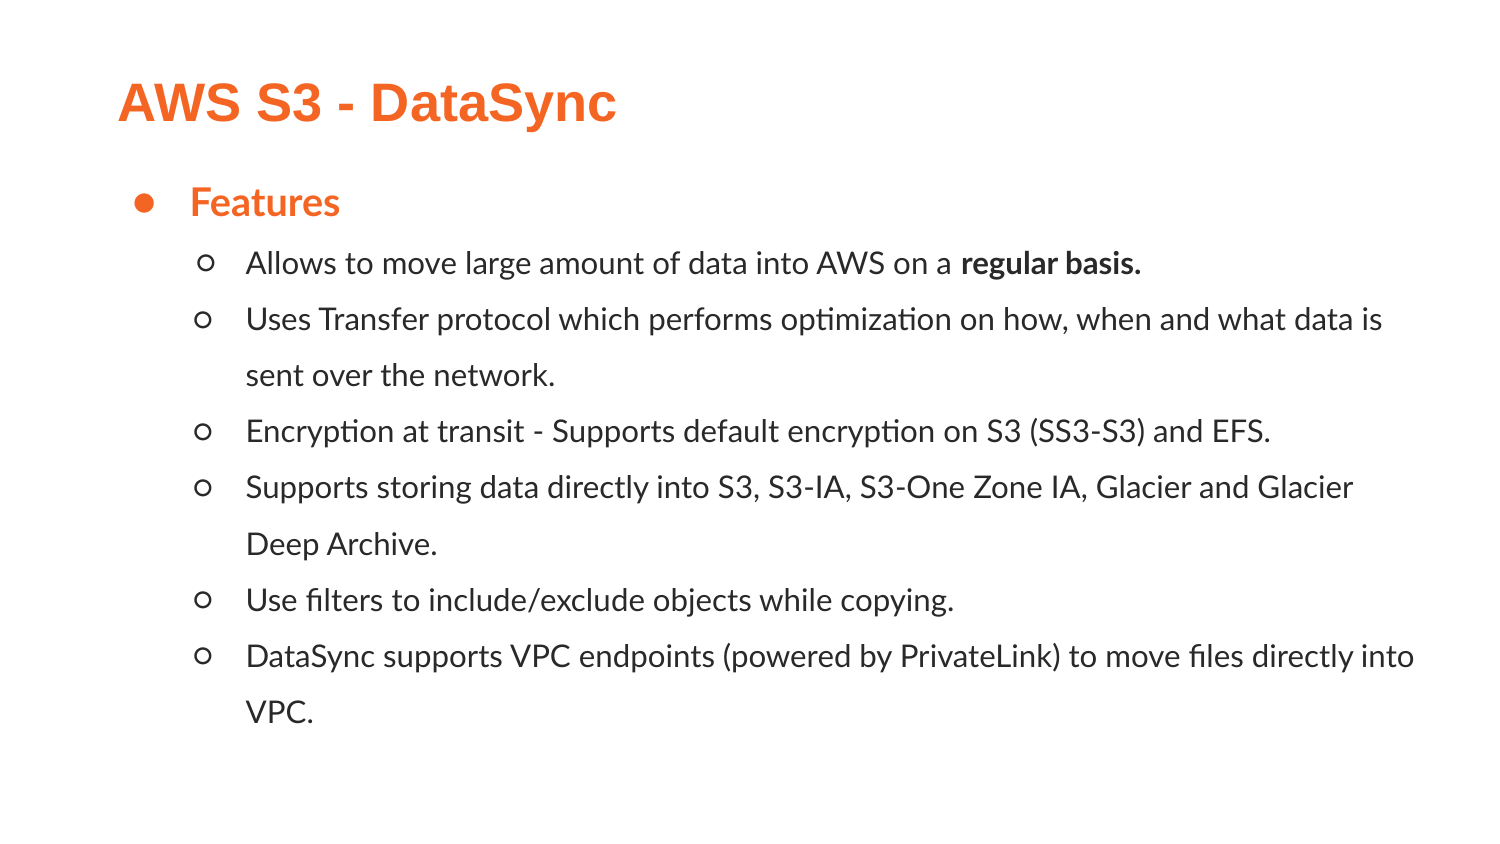

AWS S3 - DataSync
Features
Allows to move large amount of data into AWS on a regular basis.
Uses Transfer protocol which performs optimization on how, when and what data is sent over the network.
Encryption at transit - Supports default encryption on S3 (SS3-S3) and EFS.
Supports storing data directly into S3, S3-IA, S3-One Zone IA, Glacier and Glacier Deep Archive.
Use filters to include/exclude objects while copying.
DataSync supports VPC endpoints (powered by PrivateLink) to move files directly into VPC.